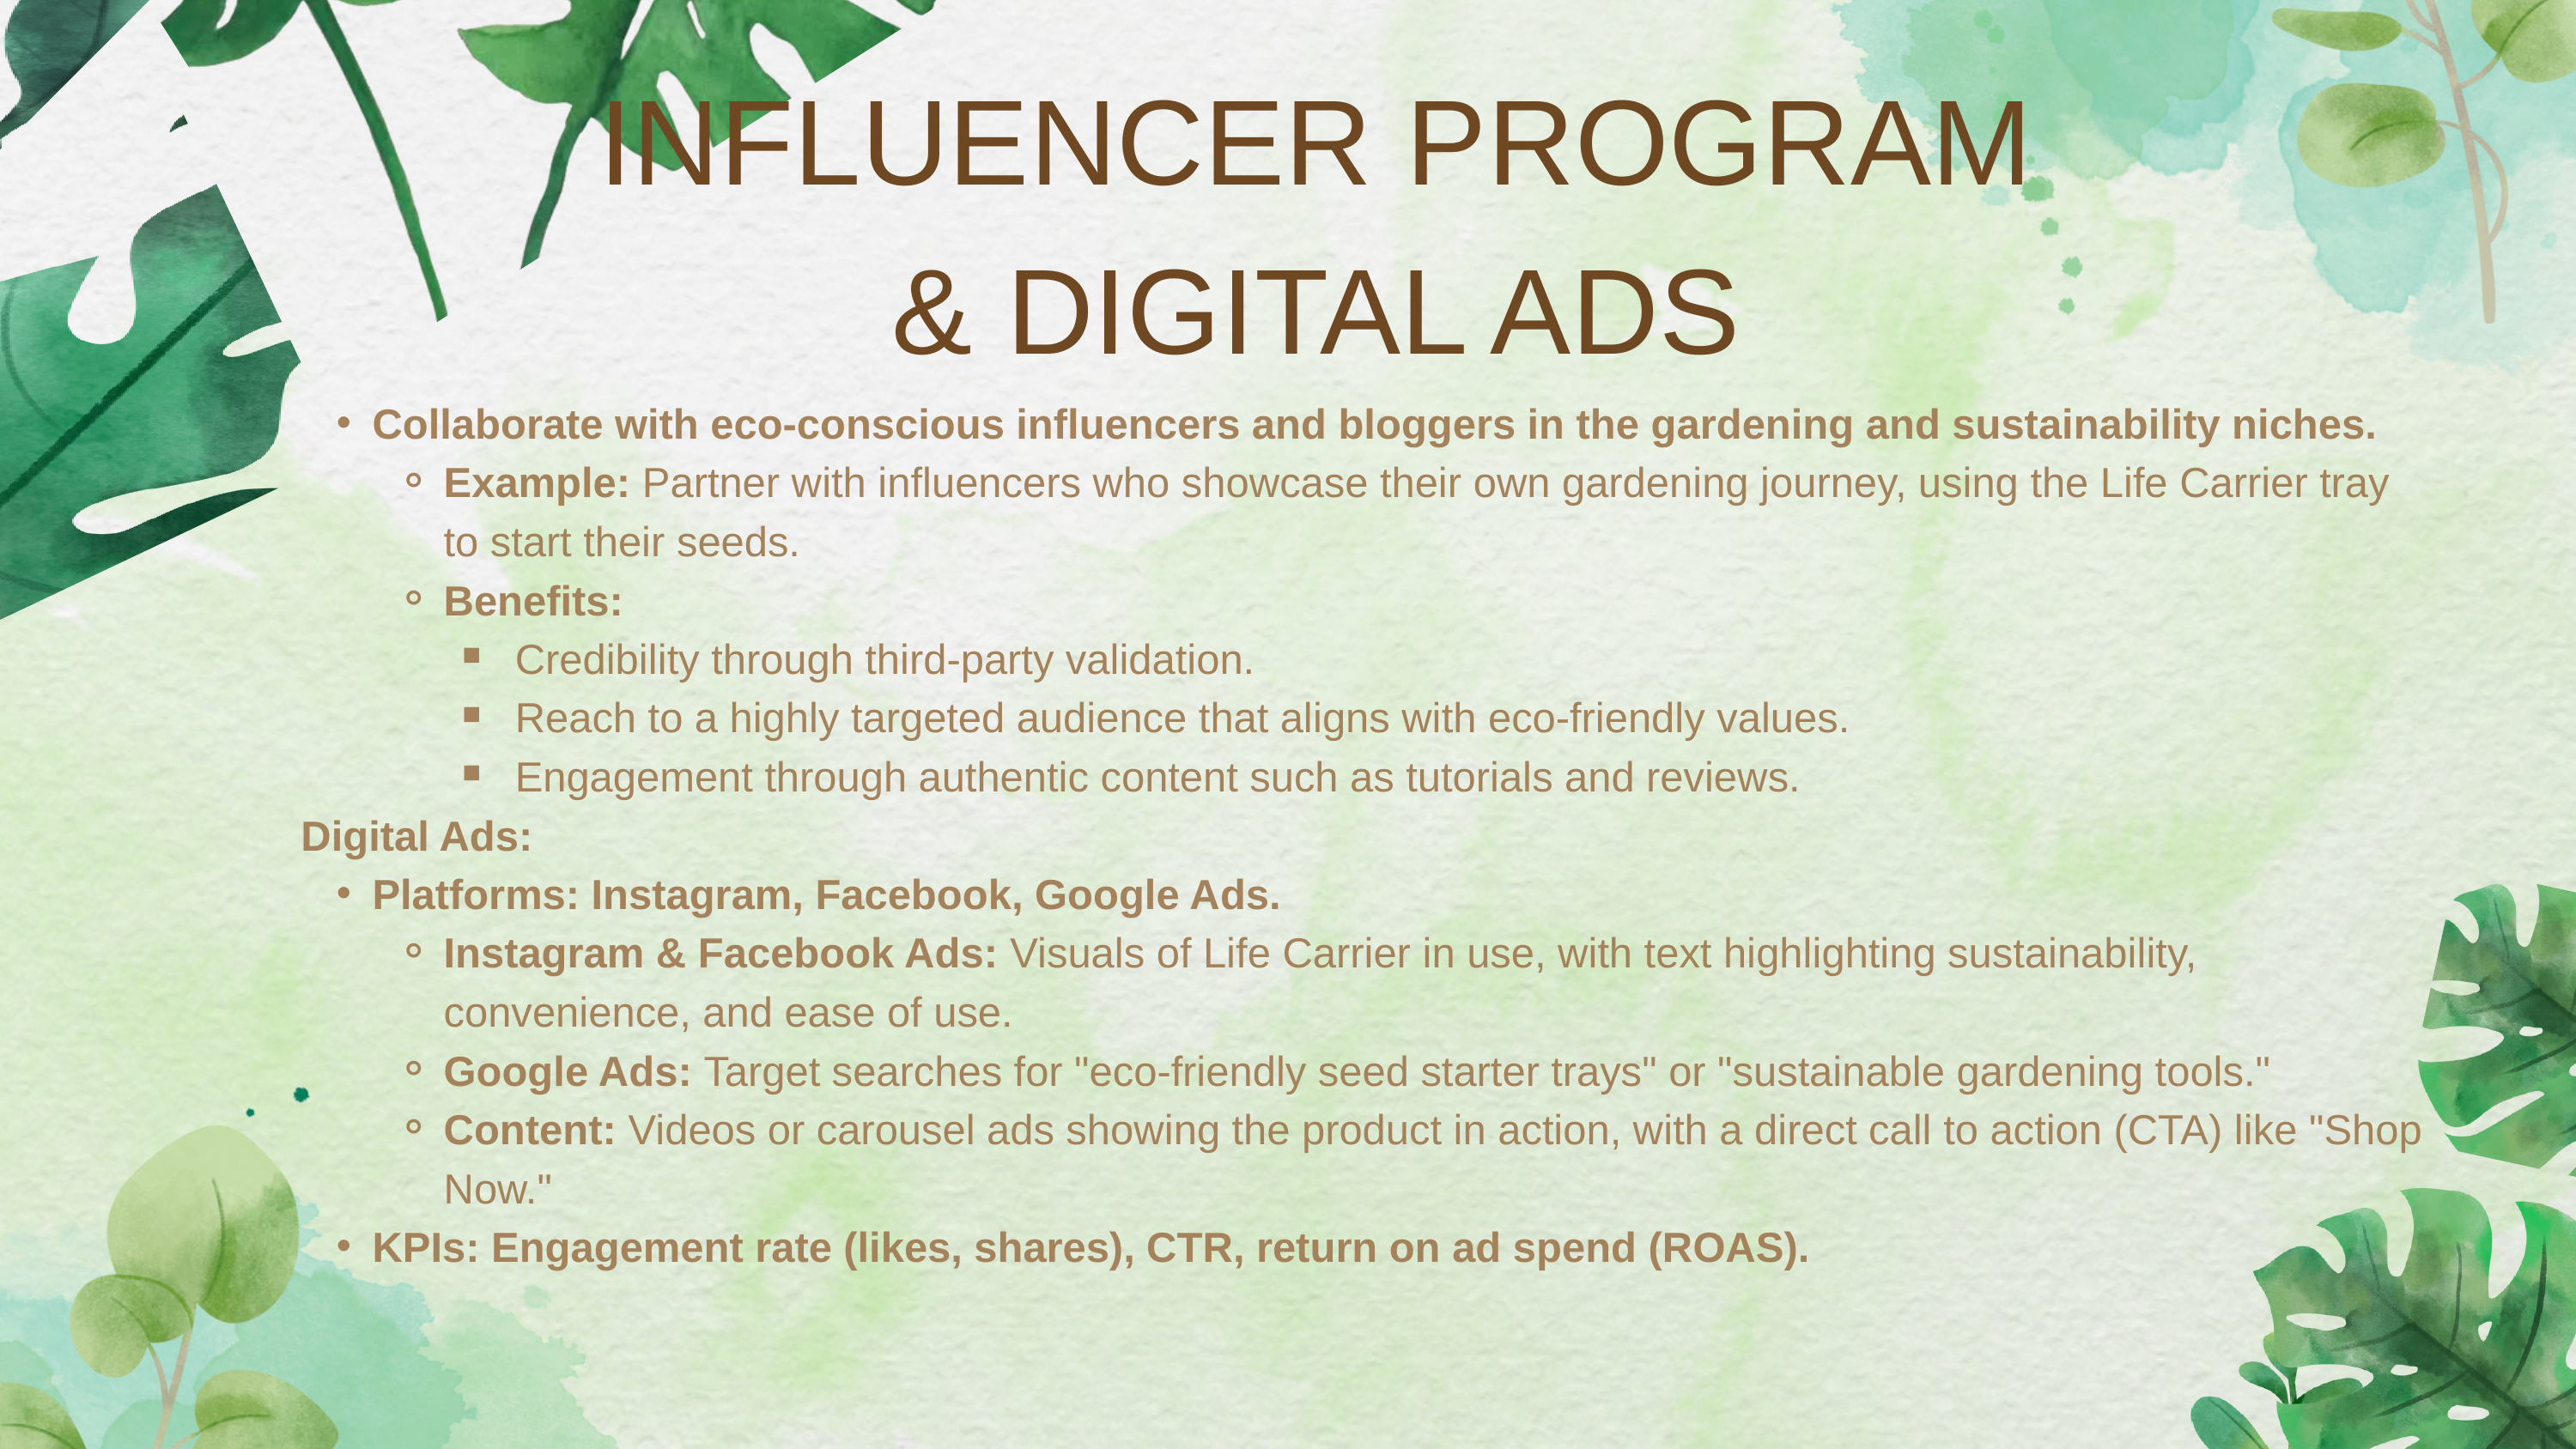

INFLUENCER PROGRAM & DIGITAL ADS

Collaborate with eco-conscious influencers and bloggers in the gardening and sustainability niches.
Example: Partner with influencers who showcase their own gardening journey, using the Life Carrier tray to start their seeds.
Benefits:
Credibility through third-party validation.
Reach to a highly targeted audience that aligns with eco-friendly values.
Engagement through authentic content such as tutorials and reviews.
Digital Ads:
Platforms: Instagram, Facebook, Google Ads.
Instagram & Facebook Ads: Visuals of Life Carrier in use, with text highlighting sustainability, convenience, and ease of use.
Google Ads: Target searches for "eco-friendly seed starter trays" or "sustainable gardening tools."
Content: Videos or carousel ads showing the product in action, with a direct call to action (CTA) like "Shop Now."
KPIs: Engagement rate (likes, shares), CTR, return on ad spend (ROAS).